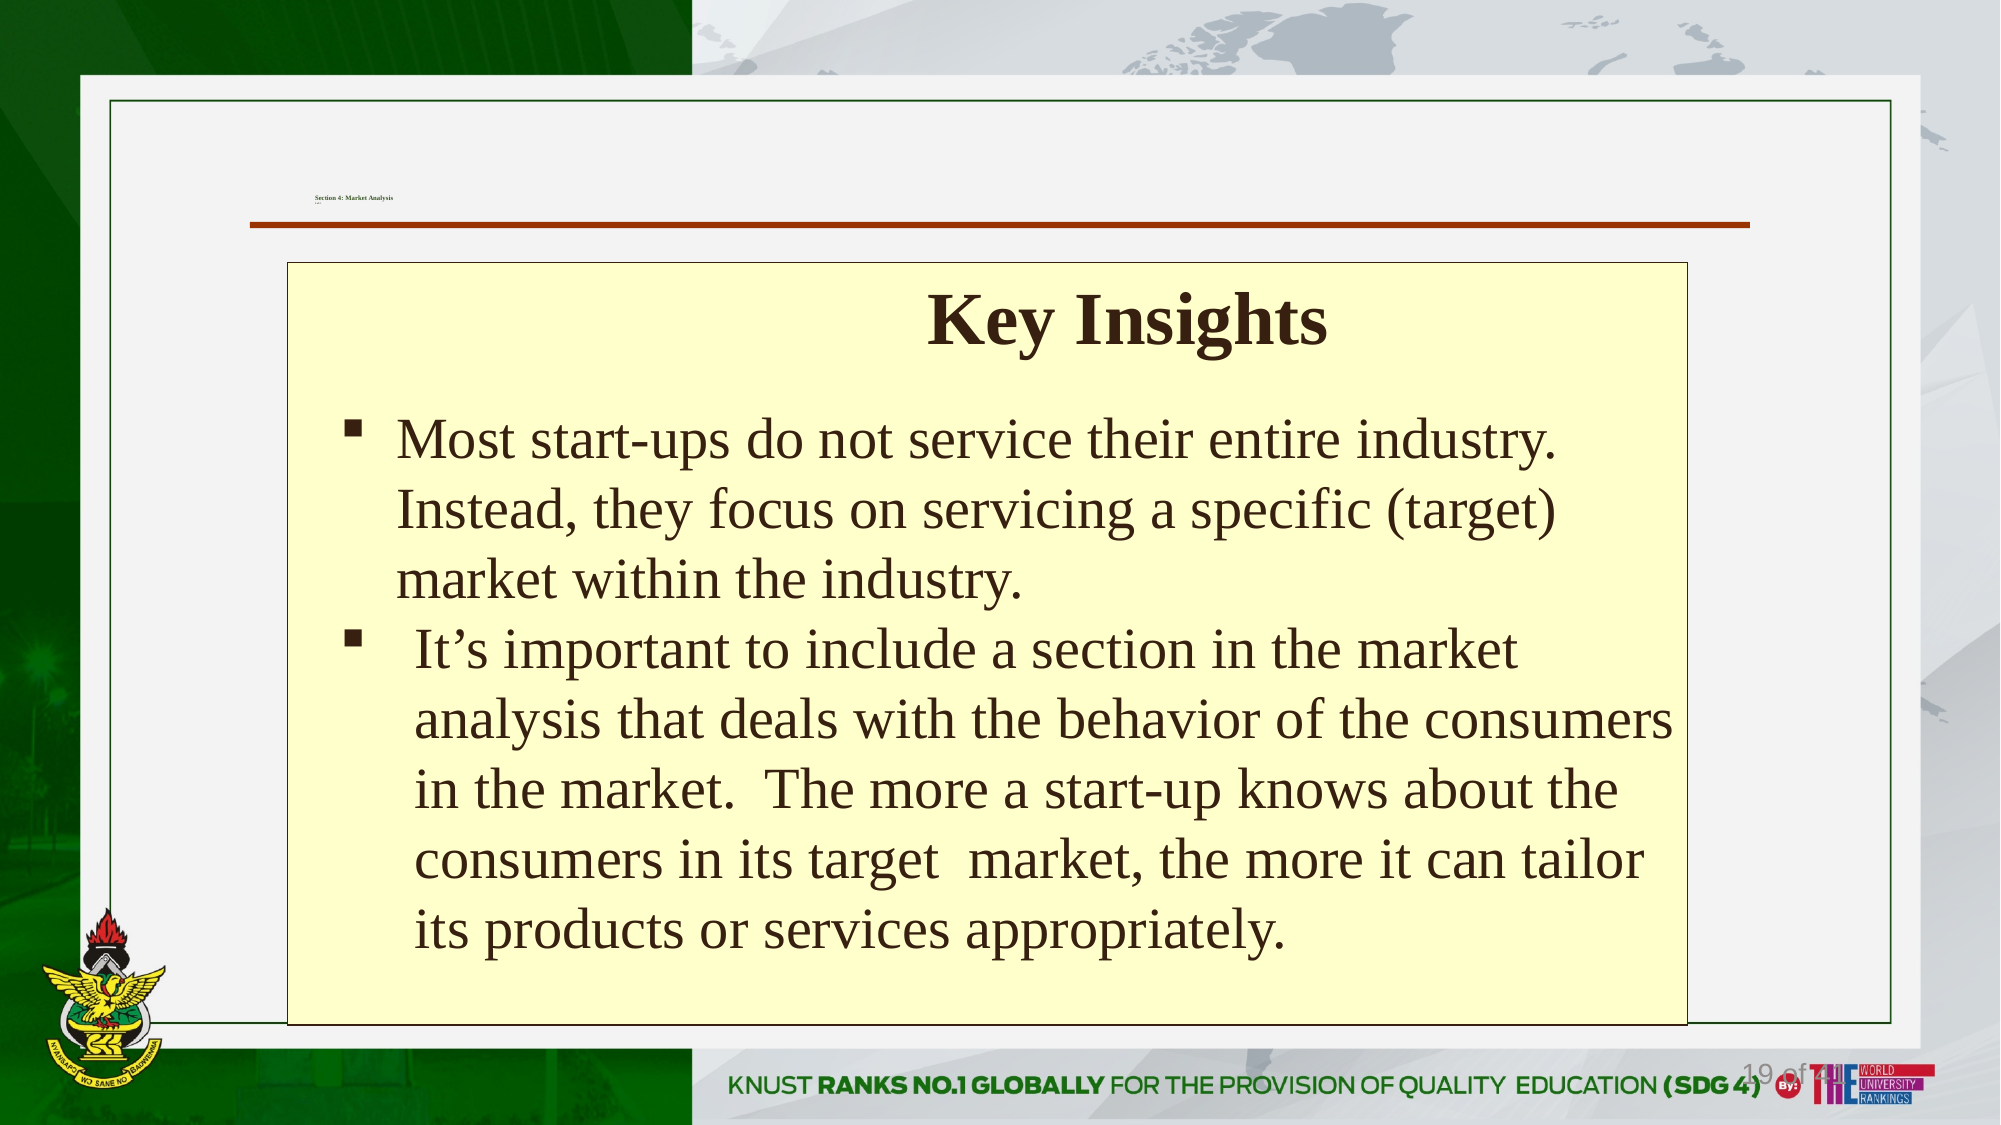

# Section 4: Market Analysis 2 of 2

Key Insights

Most start-ups do not service their entire industry.  Instead, they focus on servicing a specific (target) market within the industry.
It’s important to include a section in the market analysis that deals with the behavior of the consumers in the market.  The more a start-up knows about the consumers in its target  market, the more it can tailor its products or services appropriately.

19 of 41